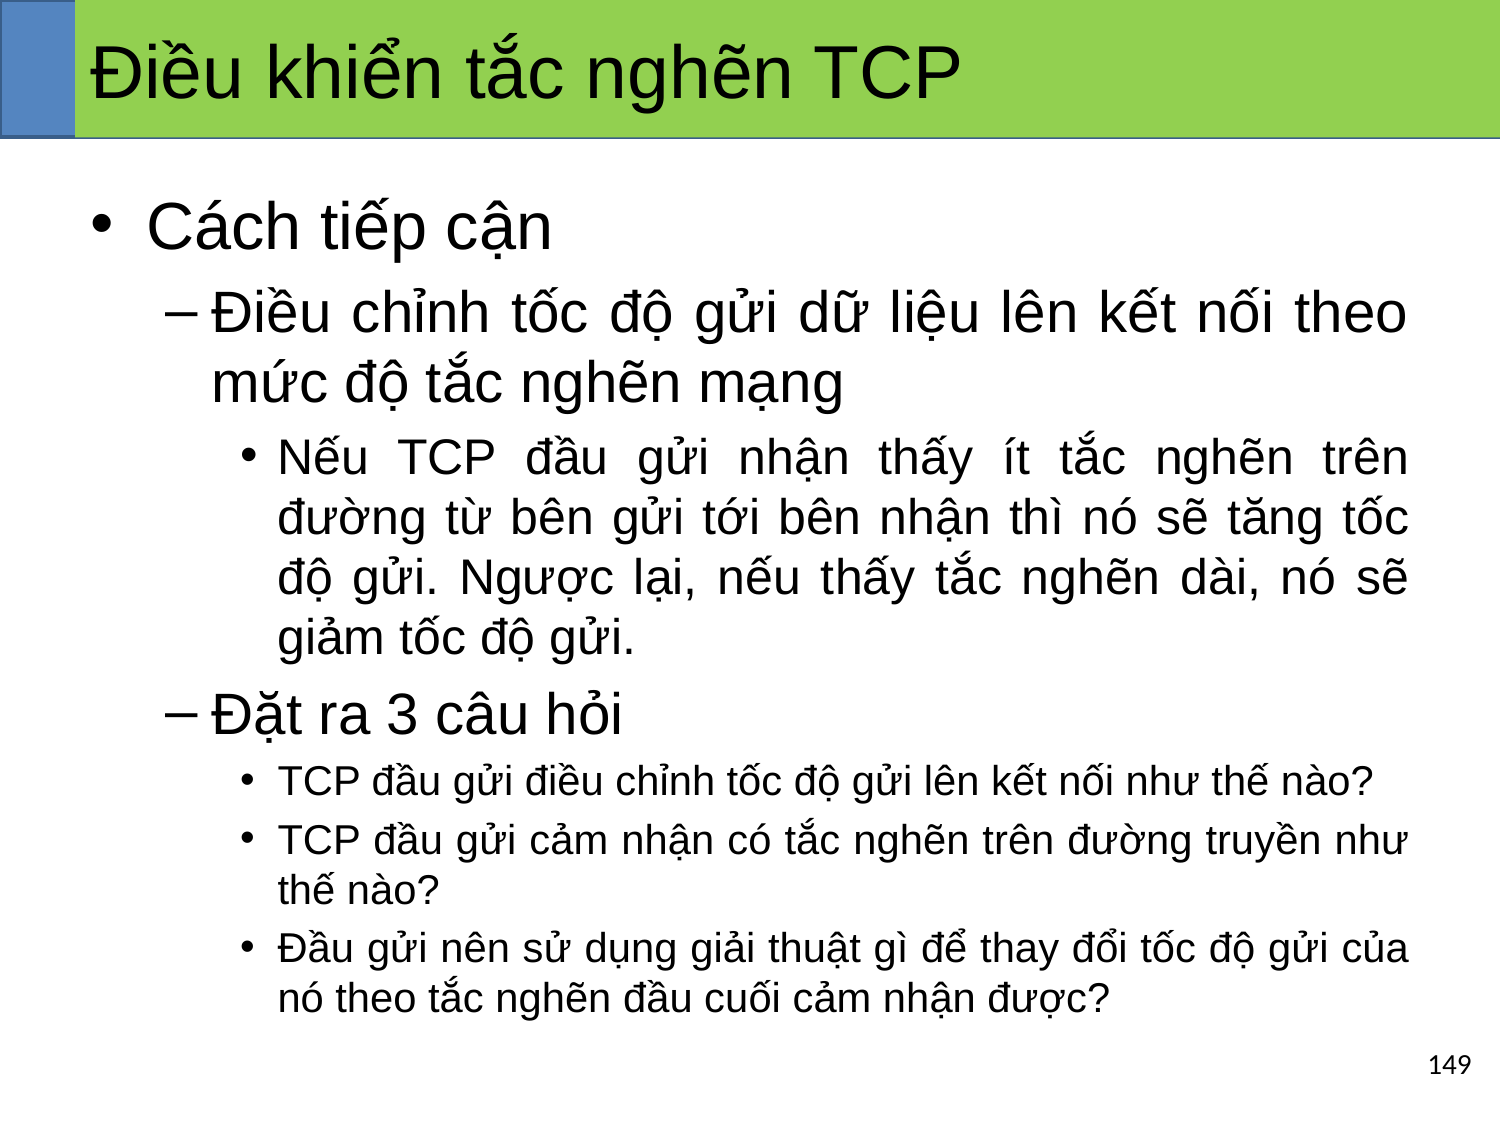

# Điều khiển tắc nghẽn TCP
Cách tiếp cận
Điều chỉnh tốc độ gửi dữ liệu lên kết nối theo mức độ tắc nghẽn mạng
Nếu TCP đầu gửi nhận thấy ít tắc nghẽn trên đường từ bên gửi tới bên nhận thì nó sẽ tăng tốc độ gửi. Ngược lại, nếu thấy tắc nghẽn dài, nó sẽ giảm tốc độ gửi.
Đặt ra 3 câu hỏi
TCP đầu gửi điều chỉnh tốc độ gửi lên kết nối như thế nào?
TCP đầu gửi cảm nhận có tắc nghẽn trên đường truyền như thế nào?
Đầu gửi nên sử dụng giải thuật gì để thay đổi tốc độ gửi của nó theo tắc nghẽn đầu cuối cảm nhận được?
149